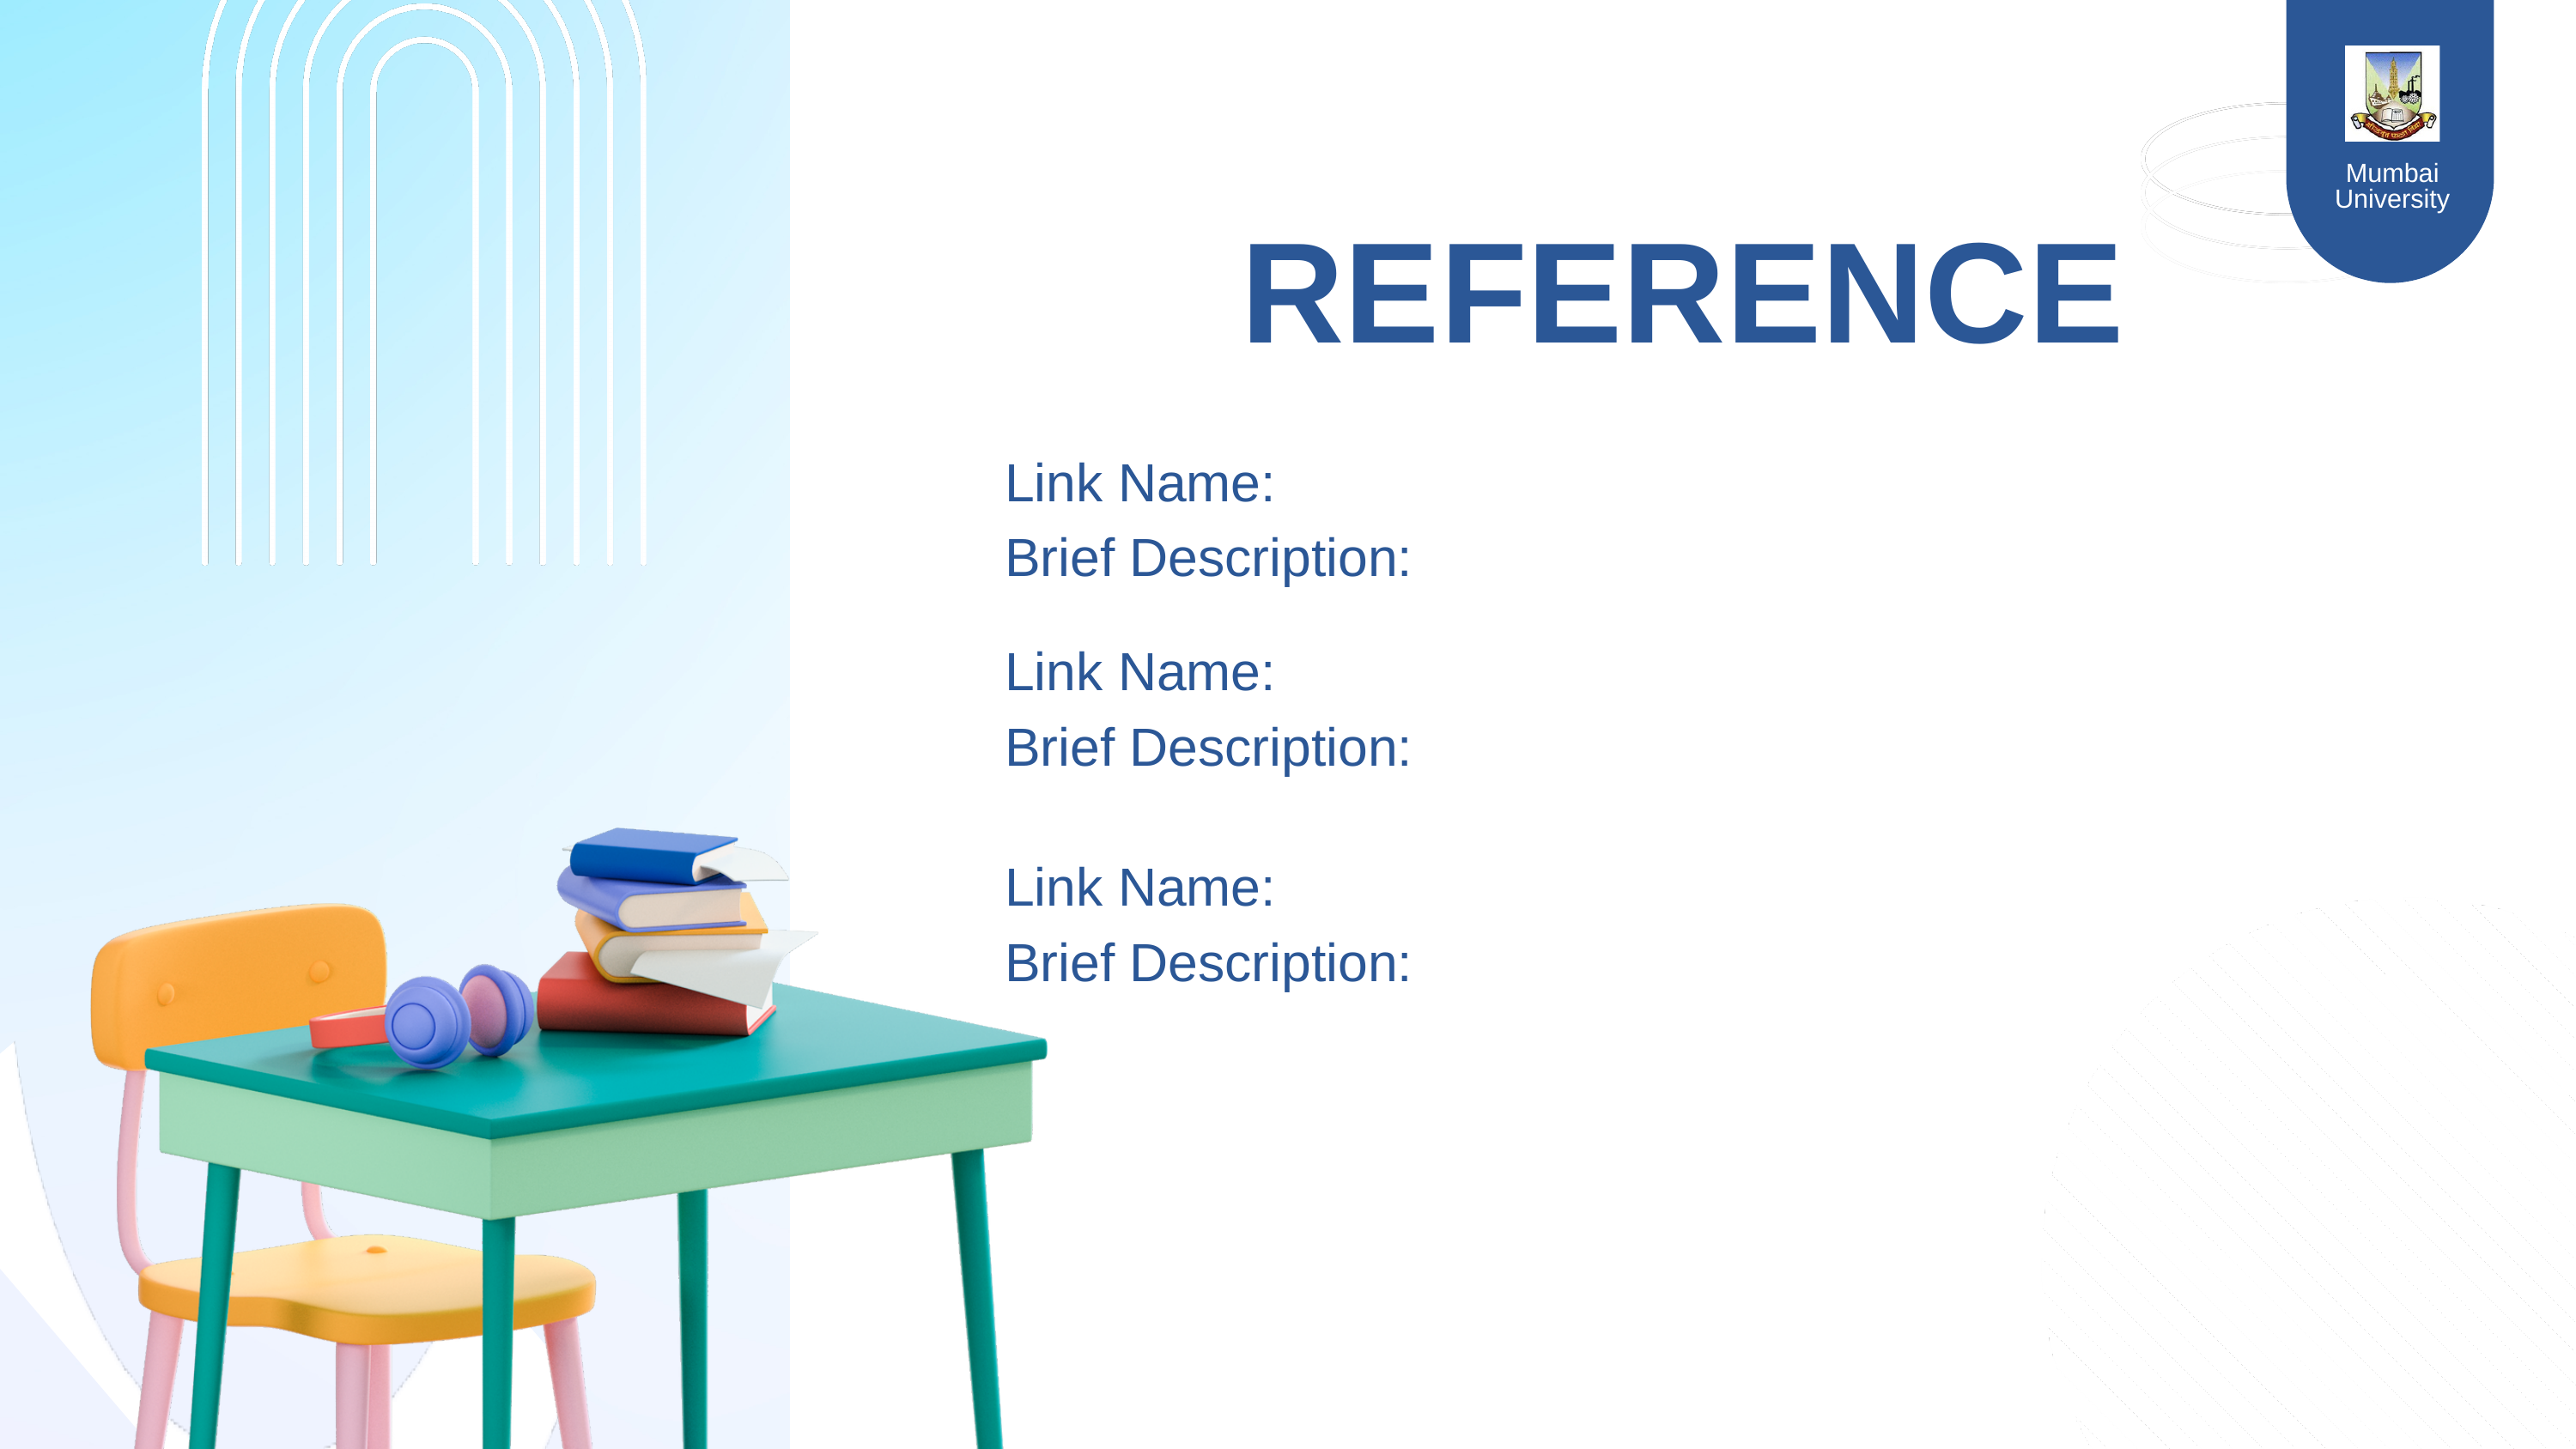

Mumbai University
REFERENCE
Link Name:
﻿Brief Description:
Link Name:
﻿Brief Description:

Link Name:
﻿Brief Description: